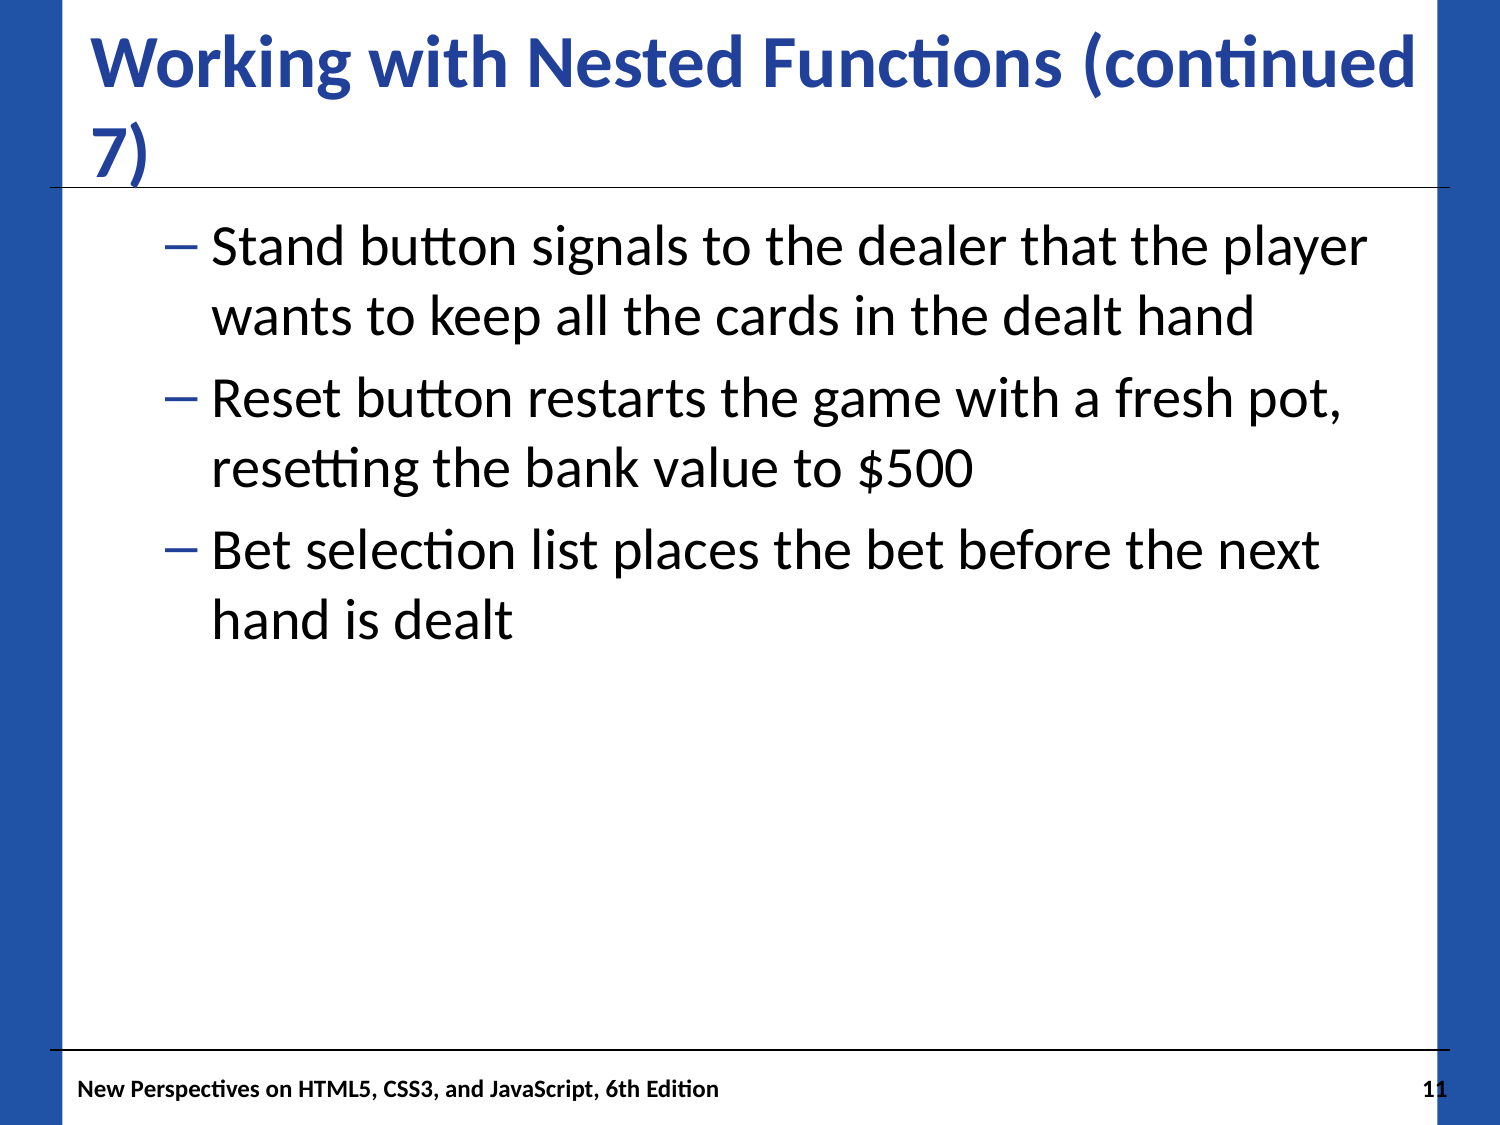

# Working with Nested Functions (continued 7)
Stand button signals to the dealer that the player wants to keep all the cards in the dealt hand
Reset button restarts the game with a fresh pot, resetting the bank value to $500
Bet selection list places the bet before the next hand is dealt
New Perspectives on HTML5, CSS3, and JavaScript, 6th Edition
11